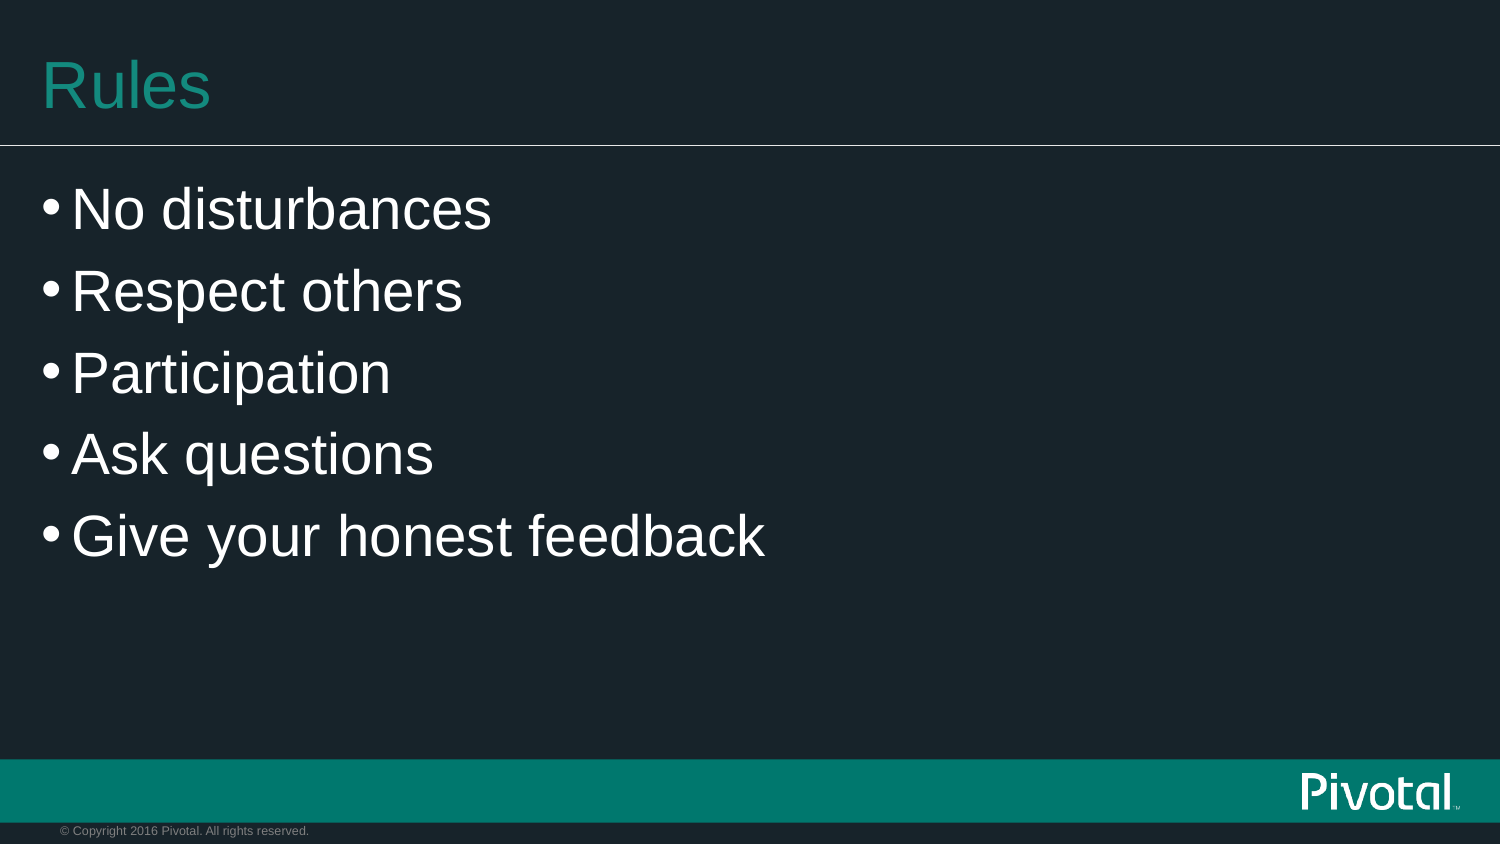

# Rules
No disturbances
Respect others
Participation
Ask questions
Give your honest feedback